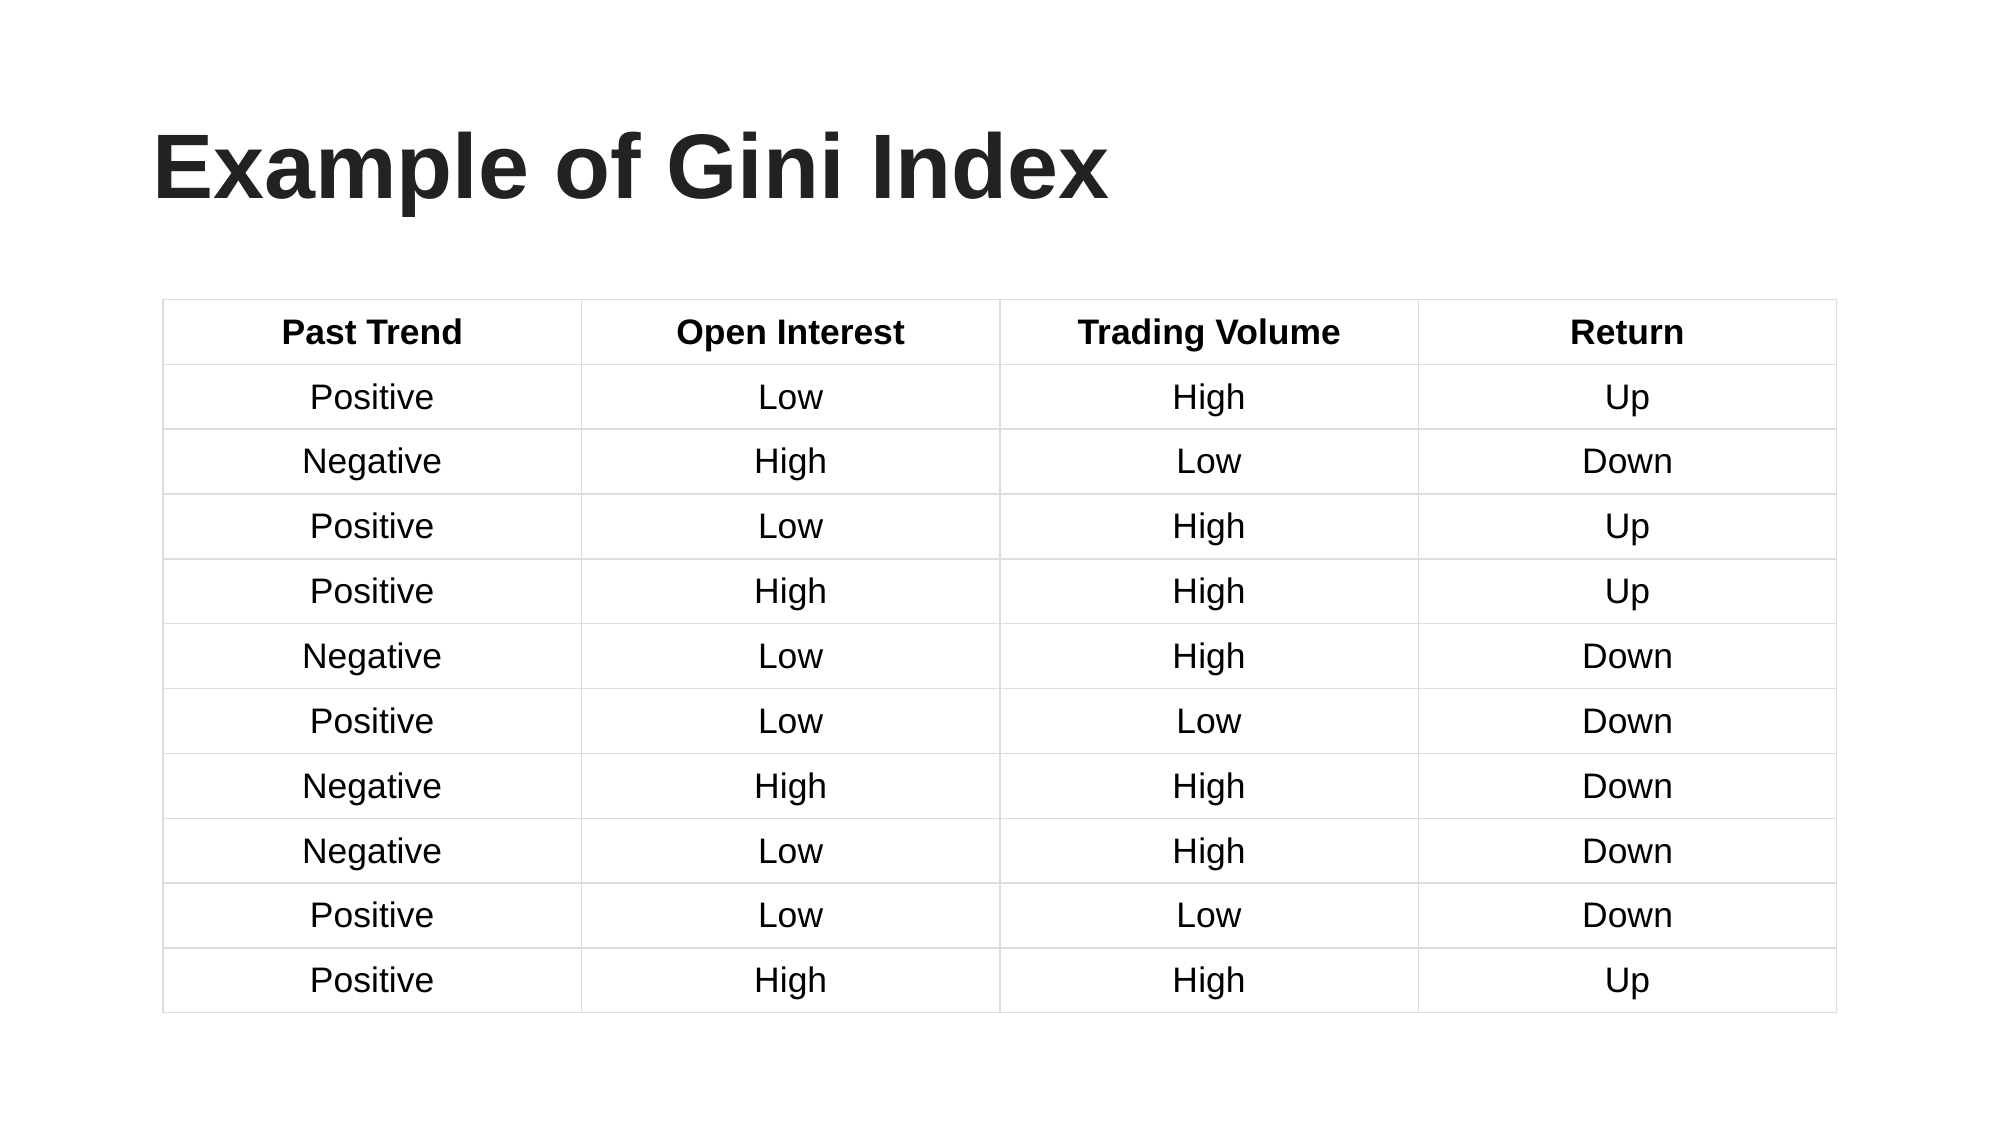

# Example of Gini Index
| Past Trend | Open Interest | Trading Volume | Return |
| --- | --- | --- | --- |
| Positive | Low | High | Up |
| Negative | High | Low | Down |
| Positive | Low | High | Up |
| Positive | High | High | Up |
| Negative | Low | High | Down |
| Positive | Low | Low | Down |
| Negative | High | High | Down |
| Negative | Low | High | Down |
| Positive | Low | Low | Down |
| Positive | High | High | Up |